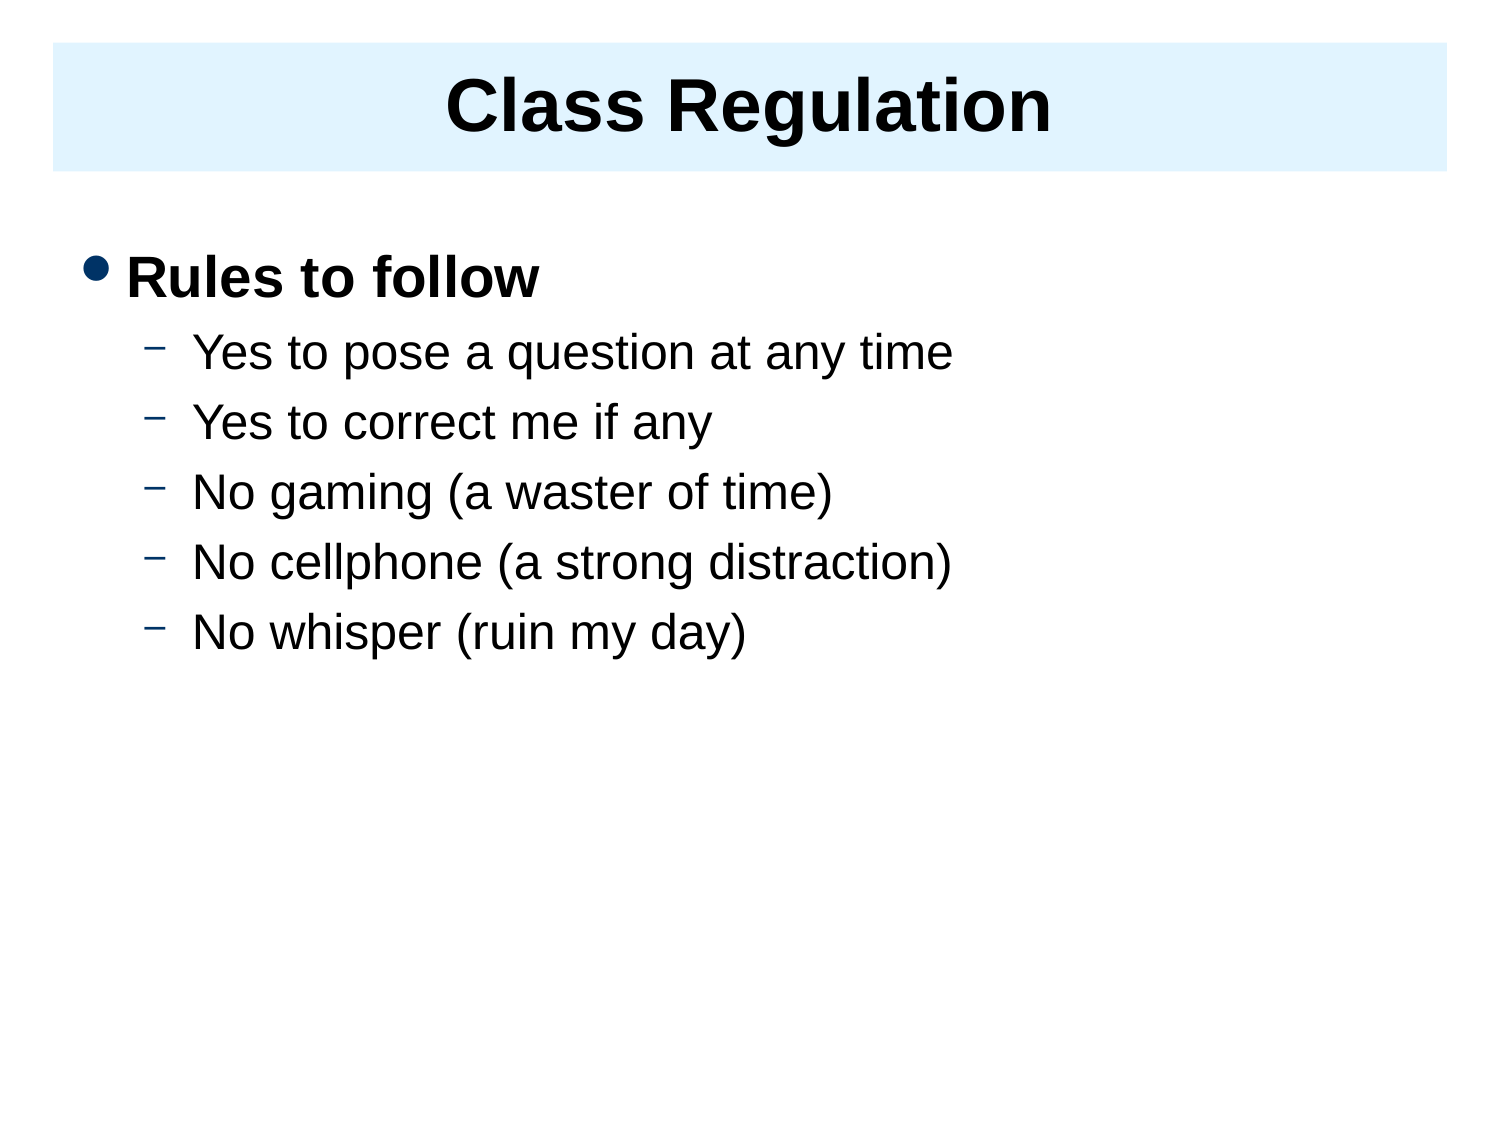

# Class Regulation
Rules to follow
Yes to pose a question at any time
Yes to correct me if any
No gaming (a waster of time)
No cellphone (a strong distraction)
No whisper (ruin my day)